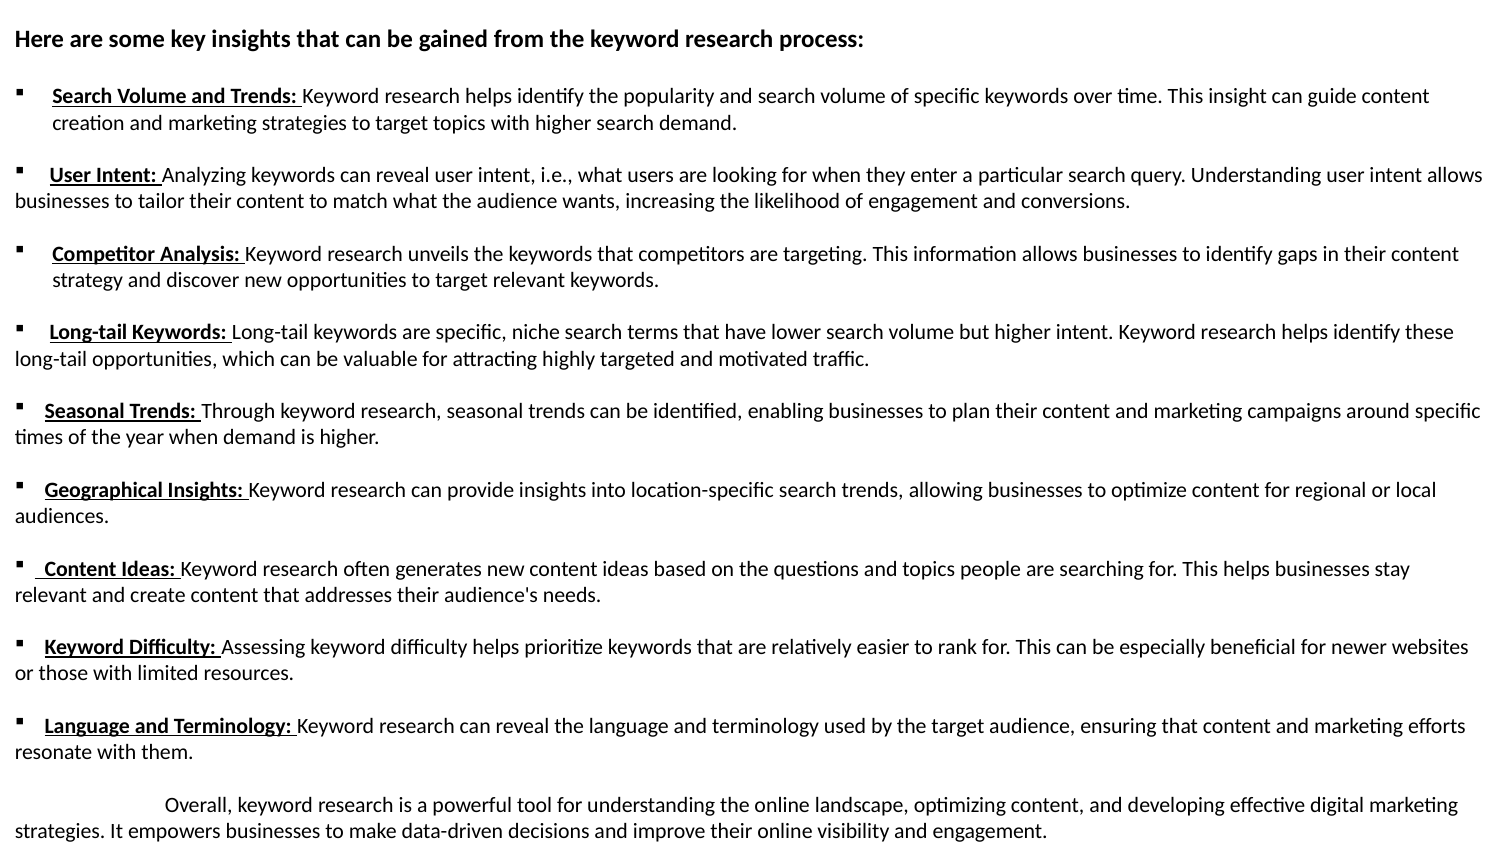

Here are some key insights that can be gained from the keyword research process:

Search Volume and Trends: Keyword research helps identify the popularity and search volume of specific keywords over time. This insight can guide content creation and marketing strategies to target topics with higher search demand.

     User Intent: Analyzing keywords can reveal user intent, i.e., what users are looking for when they enter a particular search query. Understanding user intent allows businesses to tailor their content to match what the audience wants, increasing the likelihood of engagement and conversions.

Competitor Analysis: Keyword research unveils the keywords that competitors are targeting. This information allows businesses to identify gaps in their content strategy and discover new opportunities to target relevant keywords.

     Long-tail Keywords: Long-tail keywords are specific, niche search terms that have lower search volume but higher intent. Keyword research helps identify these long-tail opportunities, which can be valuable for attracting highly targeted and motivated traffic.

    Seasonal Trends: Through keyword research, seasonal trends can be identified, enabling businesses to plan their content and marketing campaigns around specific times of the year when demand is higher.

    Geographical Insights: Keyword research can provide insights into location-specific search trends, allowing businesses to optimize content for regional or local audiences.

    Content Ideas: Keyword research often generates new content ideas based on the questions and topics people are searching for. This helps businesses stay relevant and create content that addresses their audience's needs.

    Keyword Difficulty: Assessing keyword difficulty helps prioritize keywords that are relatively easier to rank for. This can be especially beneficial for newer websites or those with limited resources.

    Language and Terminology: Keyword research can reveal the language and terminology used by the target audience, ensuring that content and marketing efforts resonate with them.

	Overall, keyword research is a powerful tool for understanding the online landscape, optimizing content, and developing effective digital marketing strategies. It empowers businesses to make data-driven decisions and improve their online visibility and engagement.